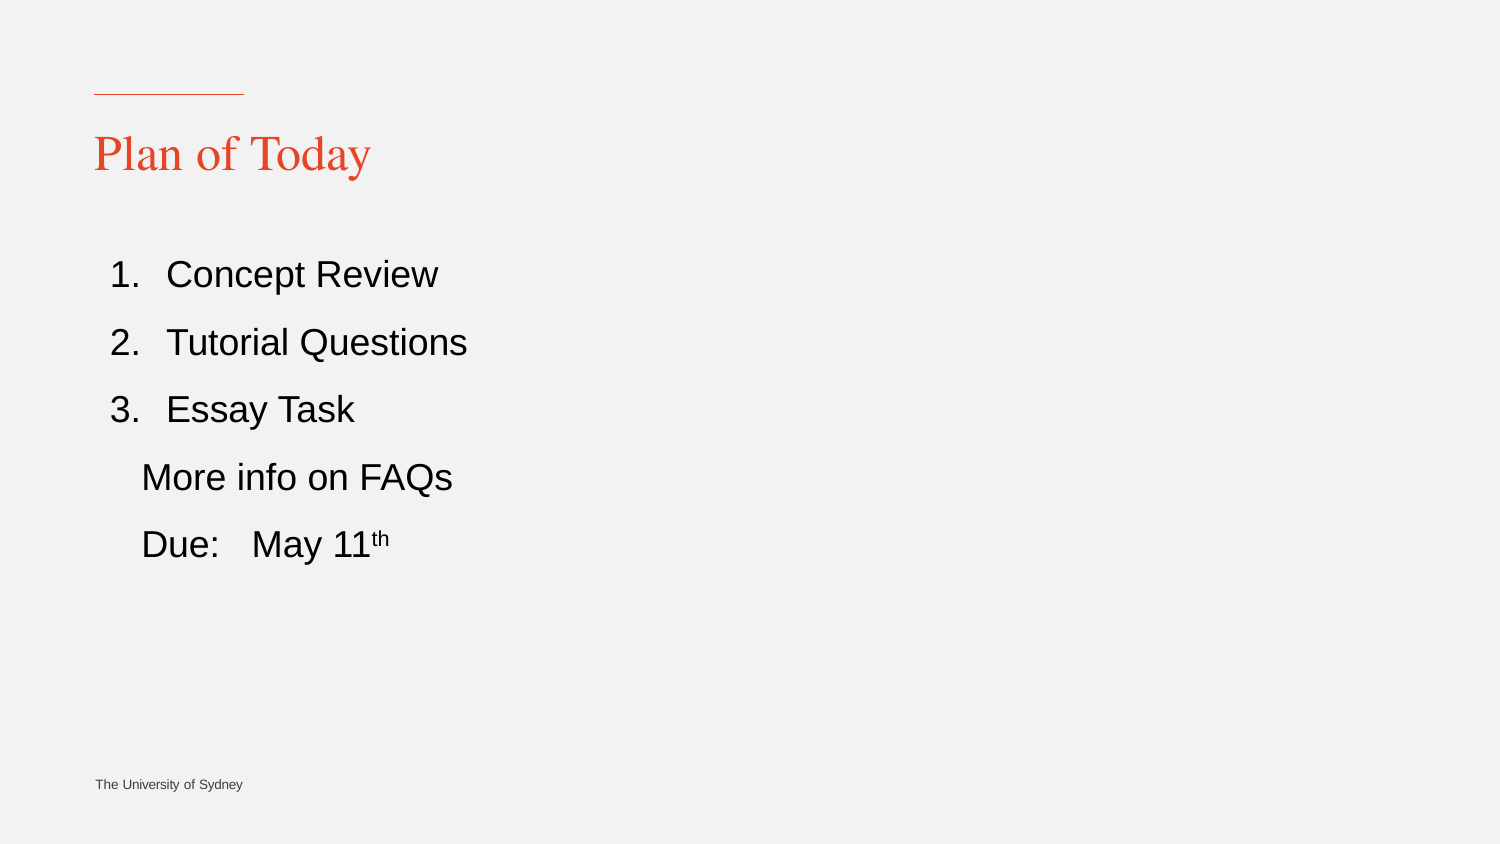

# Plan of Today
Concept Review
Tutorial Questions
Essay Task
   More info on FAQs
   Due:   May 11th